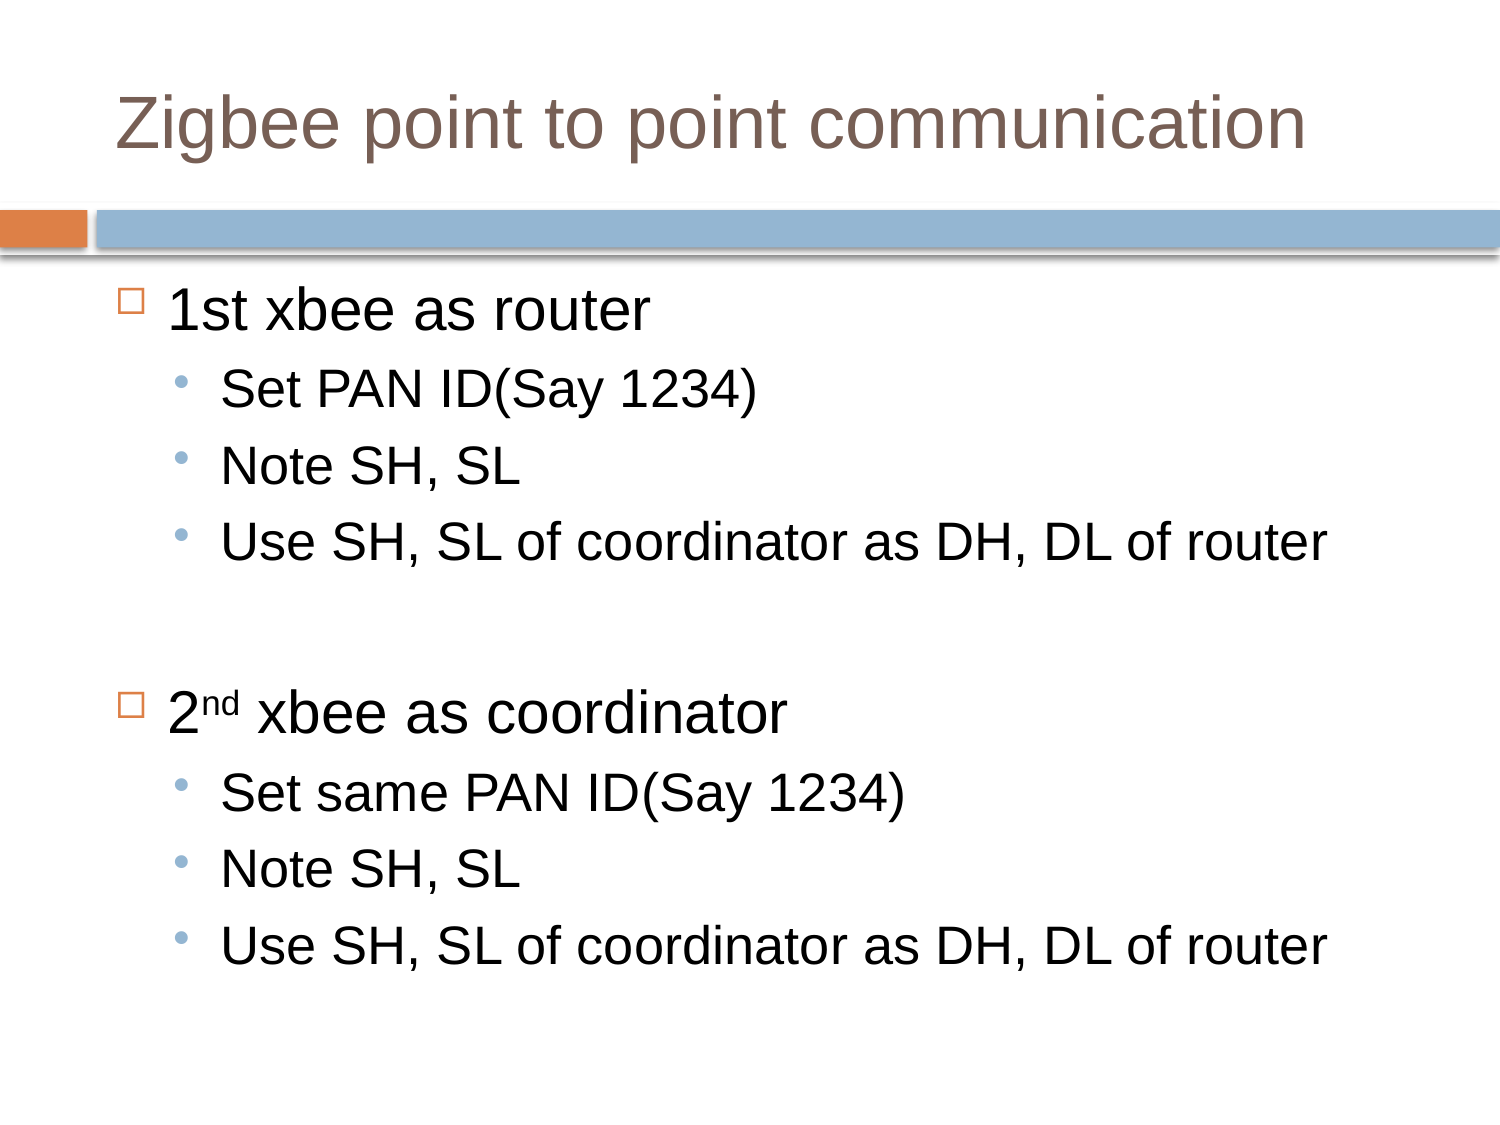

# Zigbee point to point communication
1st xbee as router
Set PAN ID(Say 1234)
Note SH, SL
Use SH, SL of coordinator as DH, DL of router

2nd xbee as coordinator
Set same PAN ID(Say 1234)
Note SH, SL
Use SH, SL of coordinator as DH, DL of router